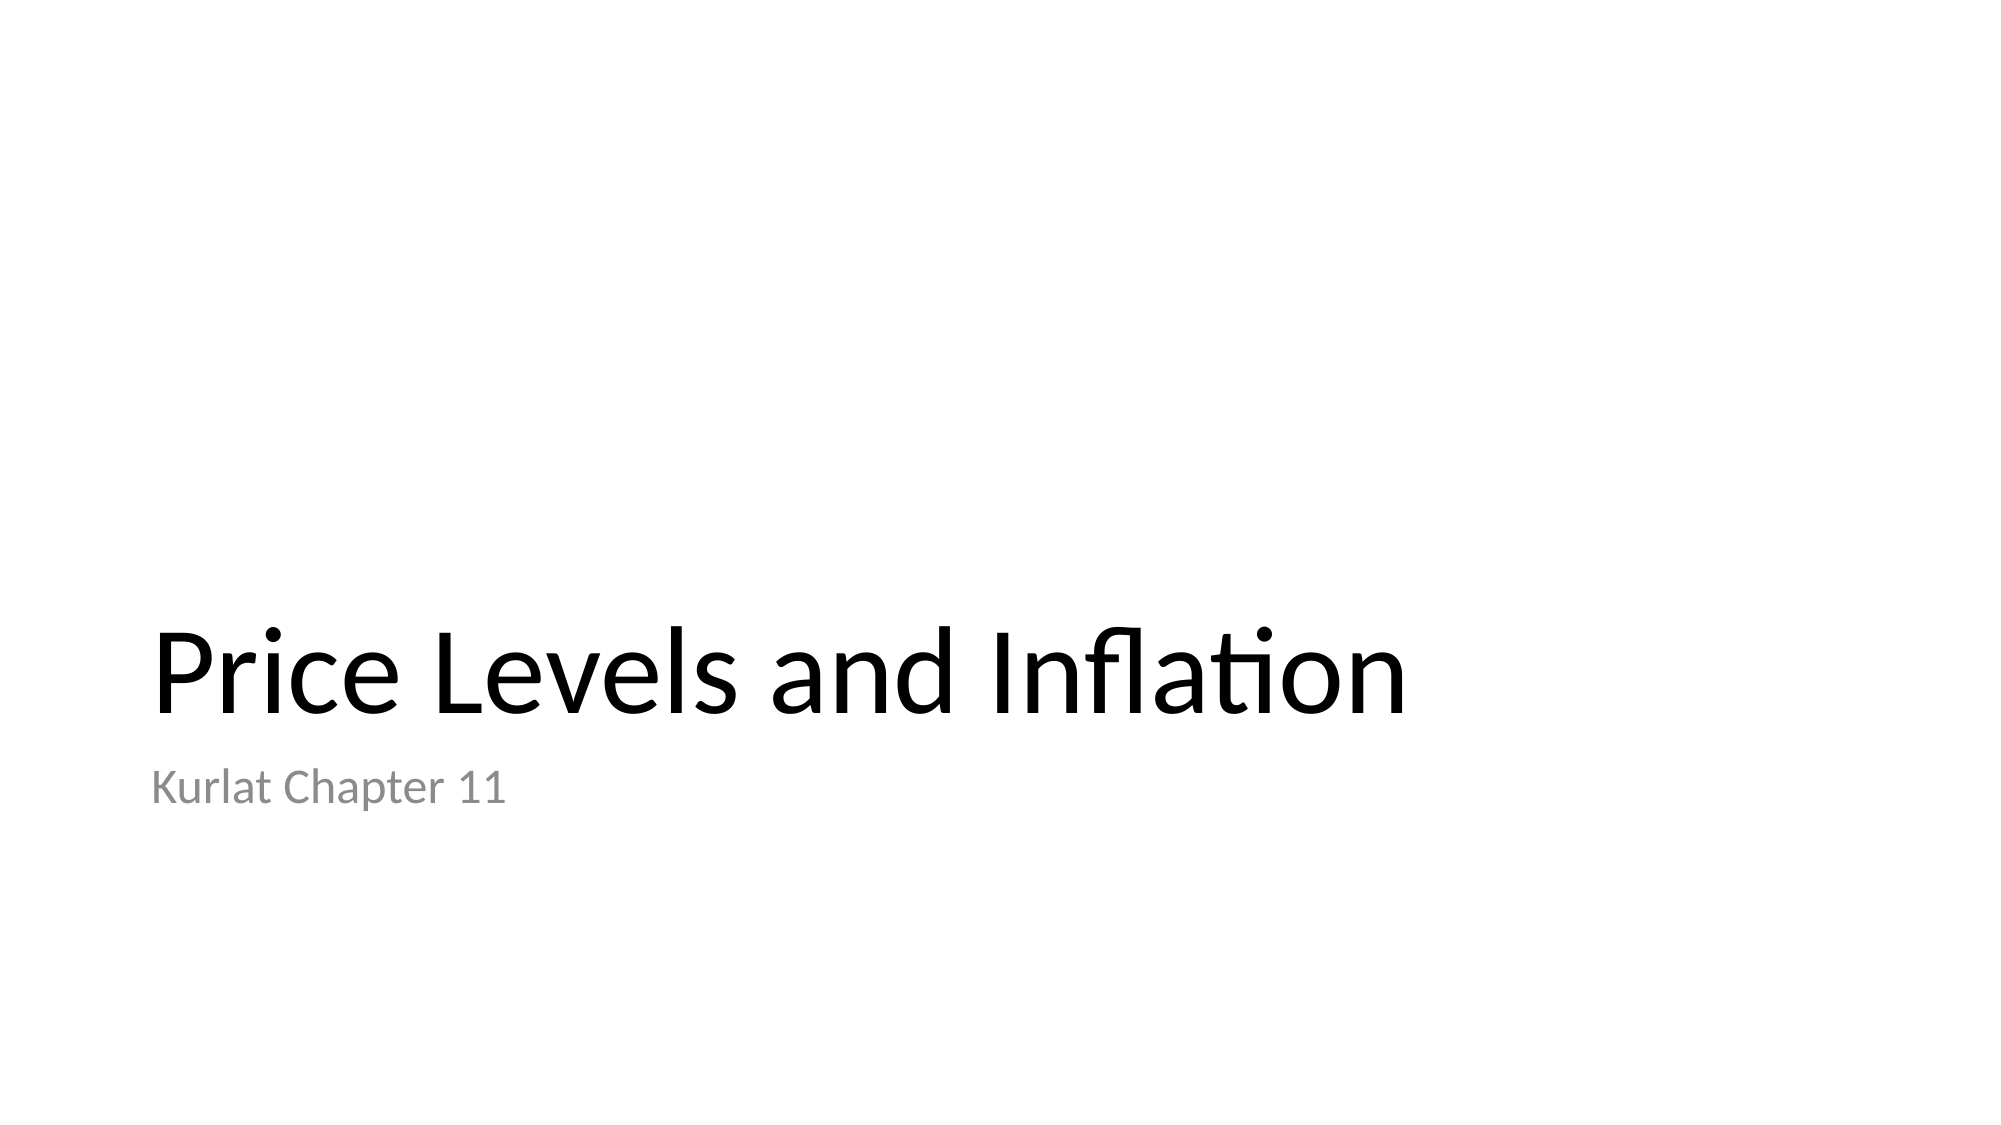

# Price Levels and Inflation
Kurlat Chapter 11